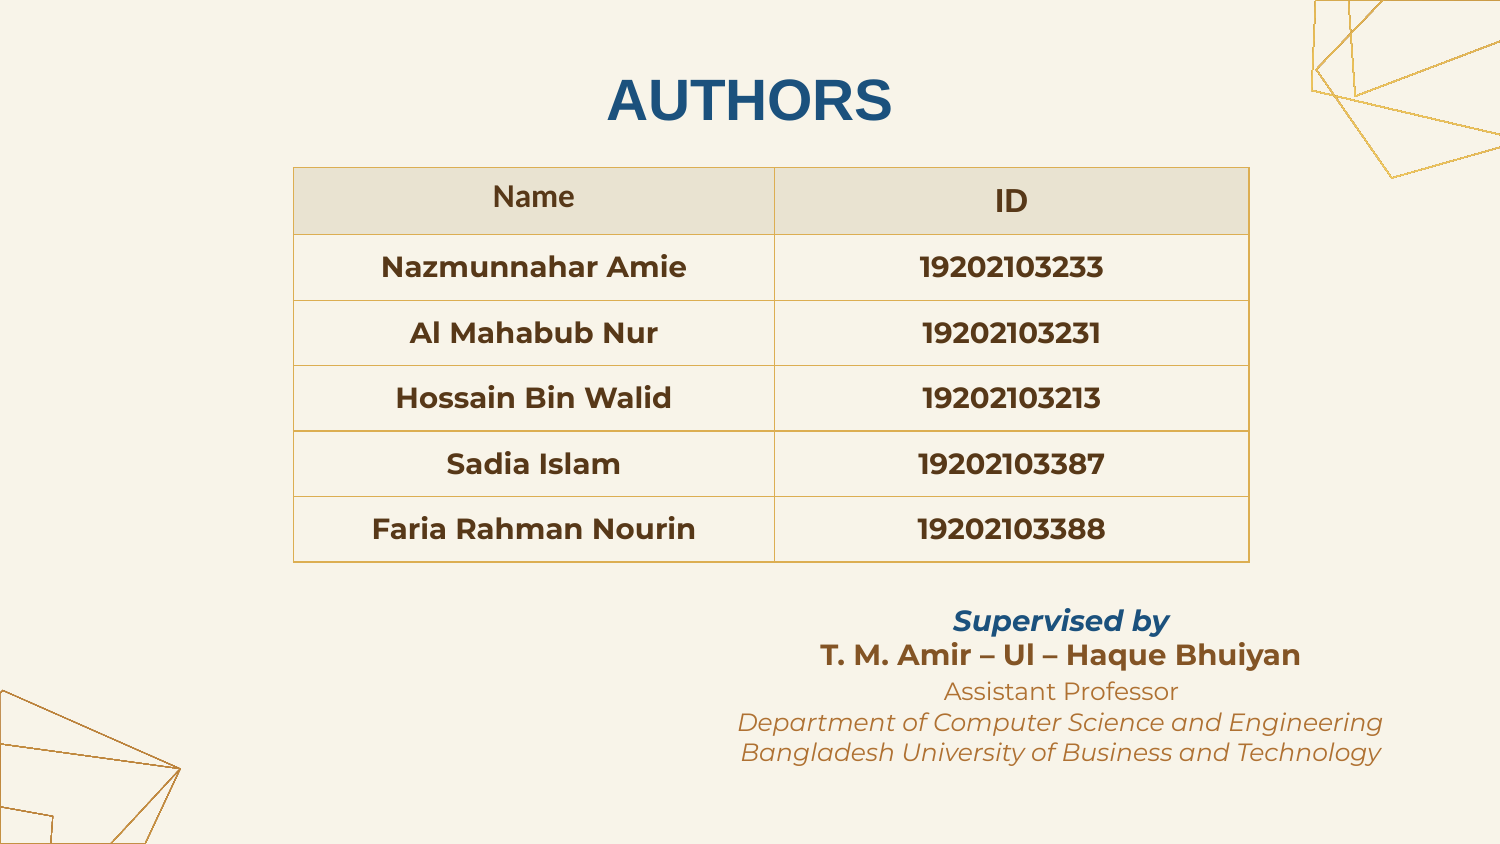

# AUTHORS

| Name | ID |
| --- | --- |
| Nazmunnahar Amie | 19202103233 |
| Al Mahabub Nur | 19202103231 |
| Hossain Bin Walid | 19202103213 |
| Sadia Islam | 19202103387 |
| Faria Rahman Nourin | 19202103388 |
Supervised by
T. M. Amir – Ul – Haque Bhuiyan
 Assistant Professor
Department of Computer Science and Engineering
Bangladesh University of Business and Technology